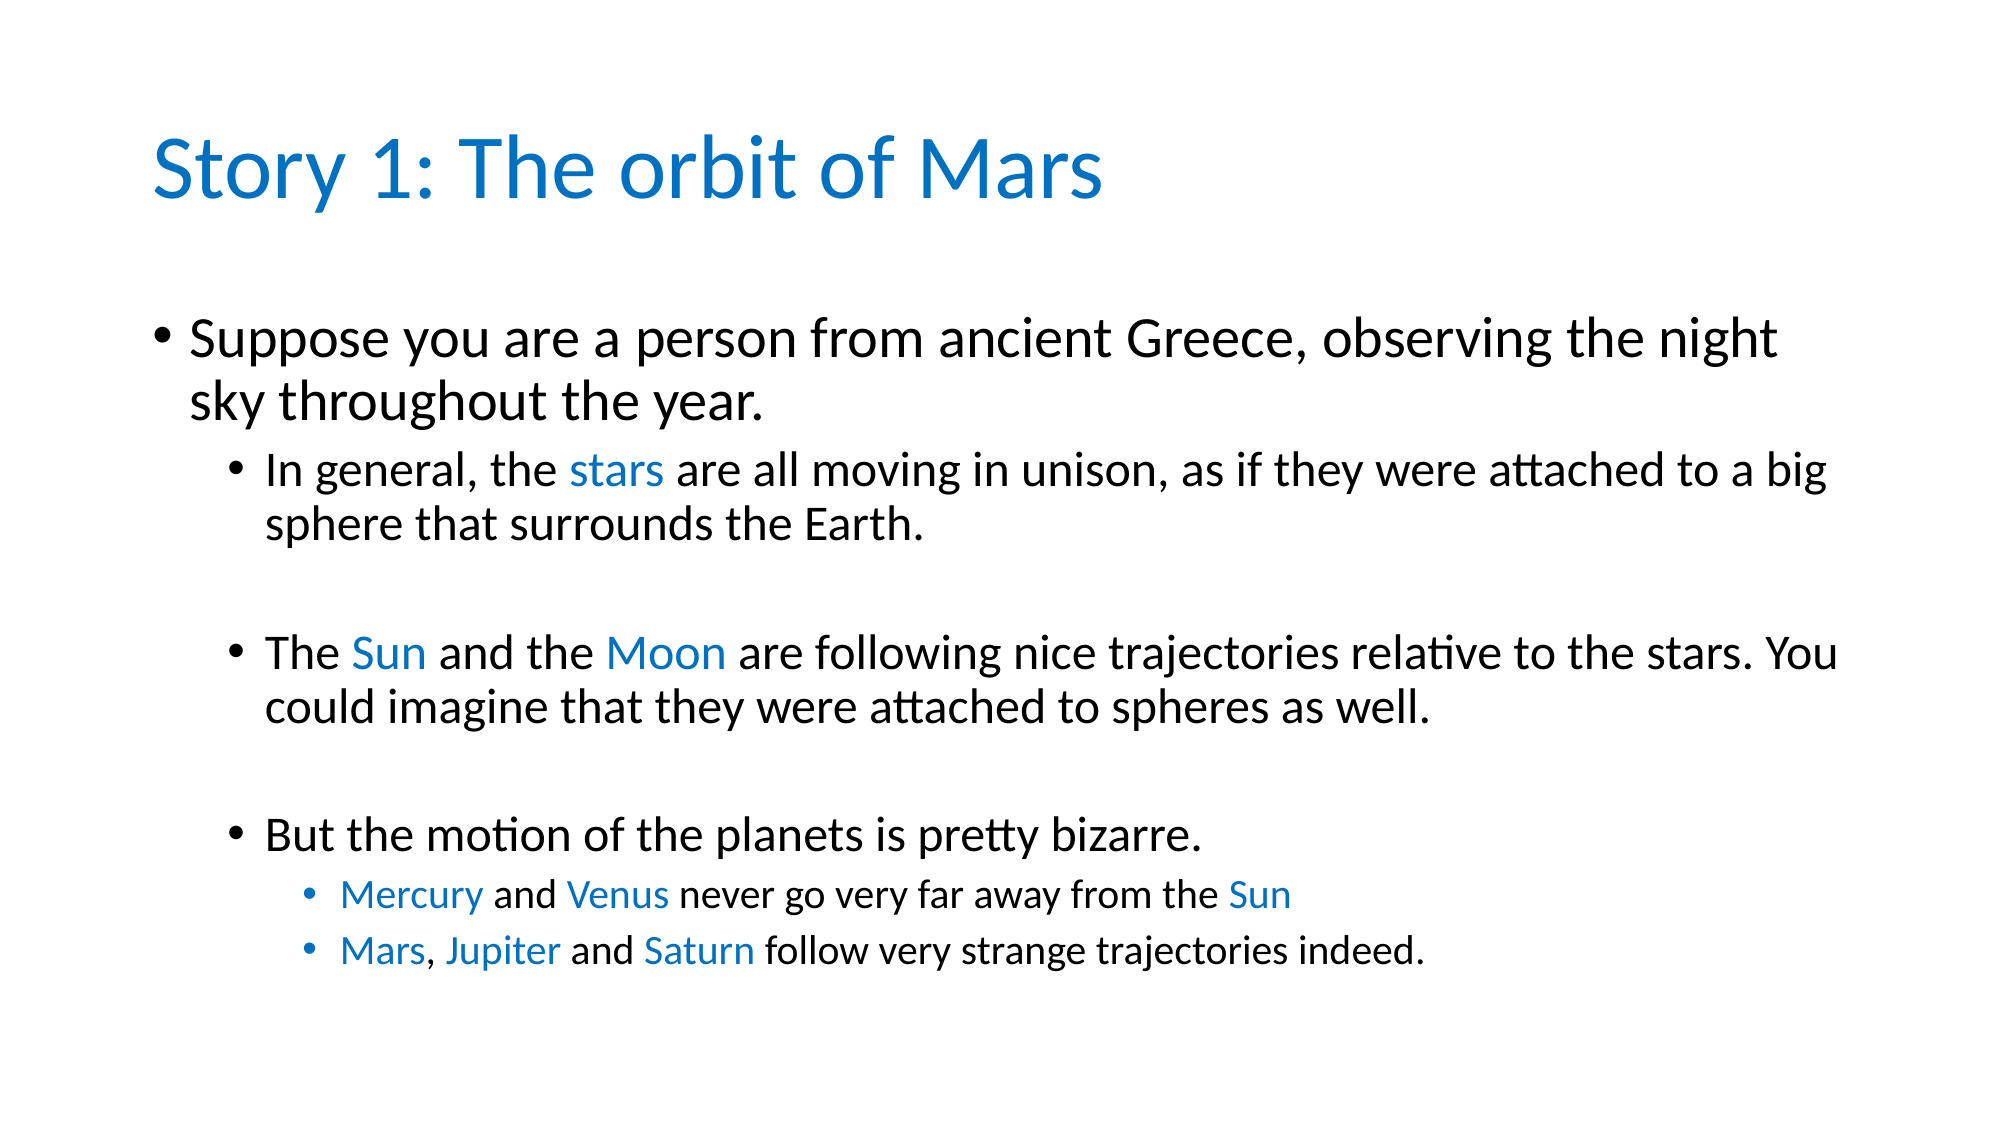

# Story 1: The orbit of Mars
Suppose you are a person from ancient Greece, observing the night sky throughout the year.
In general, the stars are all moving in unison, as if they were attached to a big sphere that surrounds the Earth.

The Sun and the Moon are following nice trajectories relative to the stars. You could imagine that they were attached to spheres as well.

But the motion of the planets is pretty bizarre.
Mercury and Venus never go very far away from the Sun
Mars, Jupiter and Saturn follow very strange trajectories indeed.